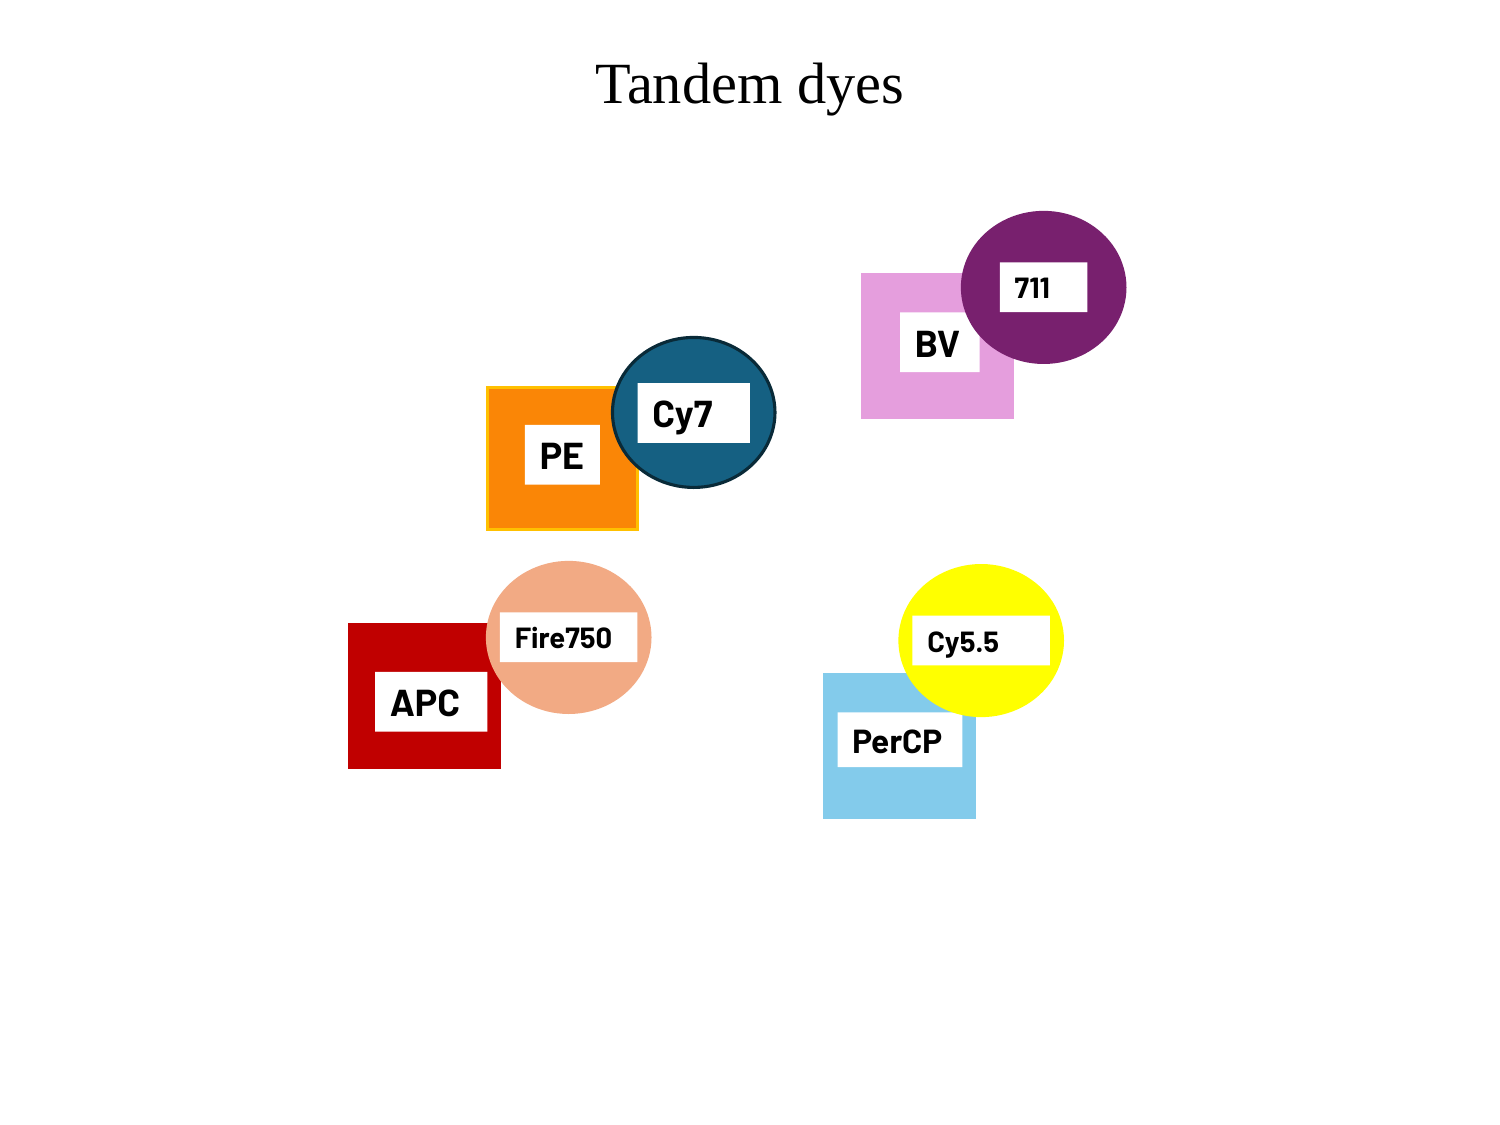

Tandem dyes

711

BV

Cy7

PE

Fire750

Cy5.5

APC

PerCP